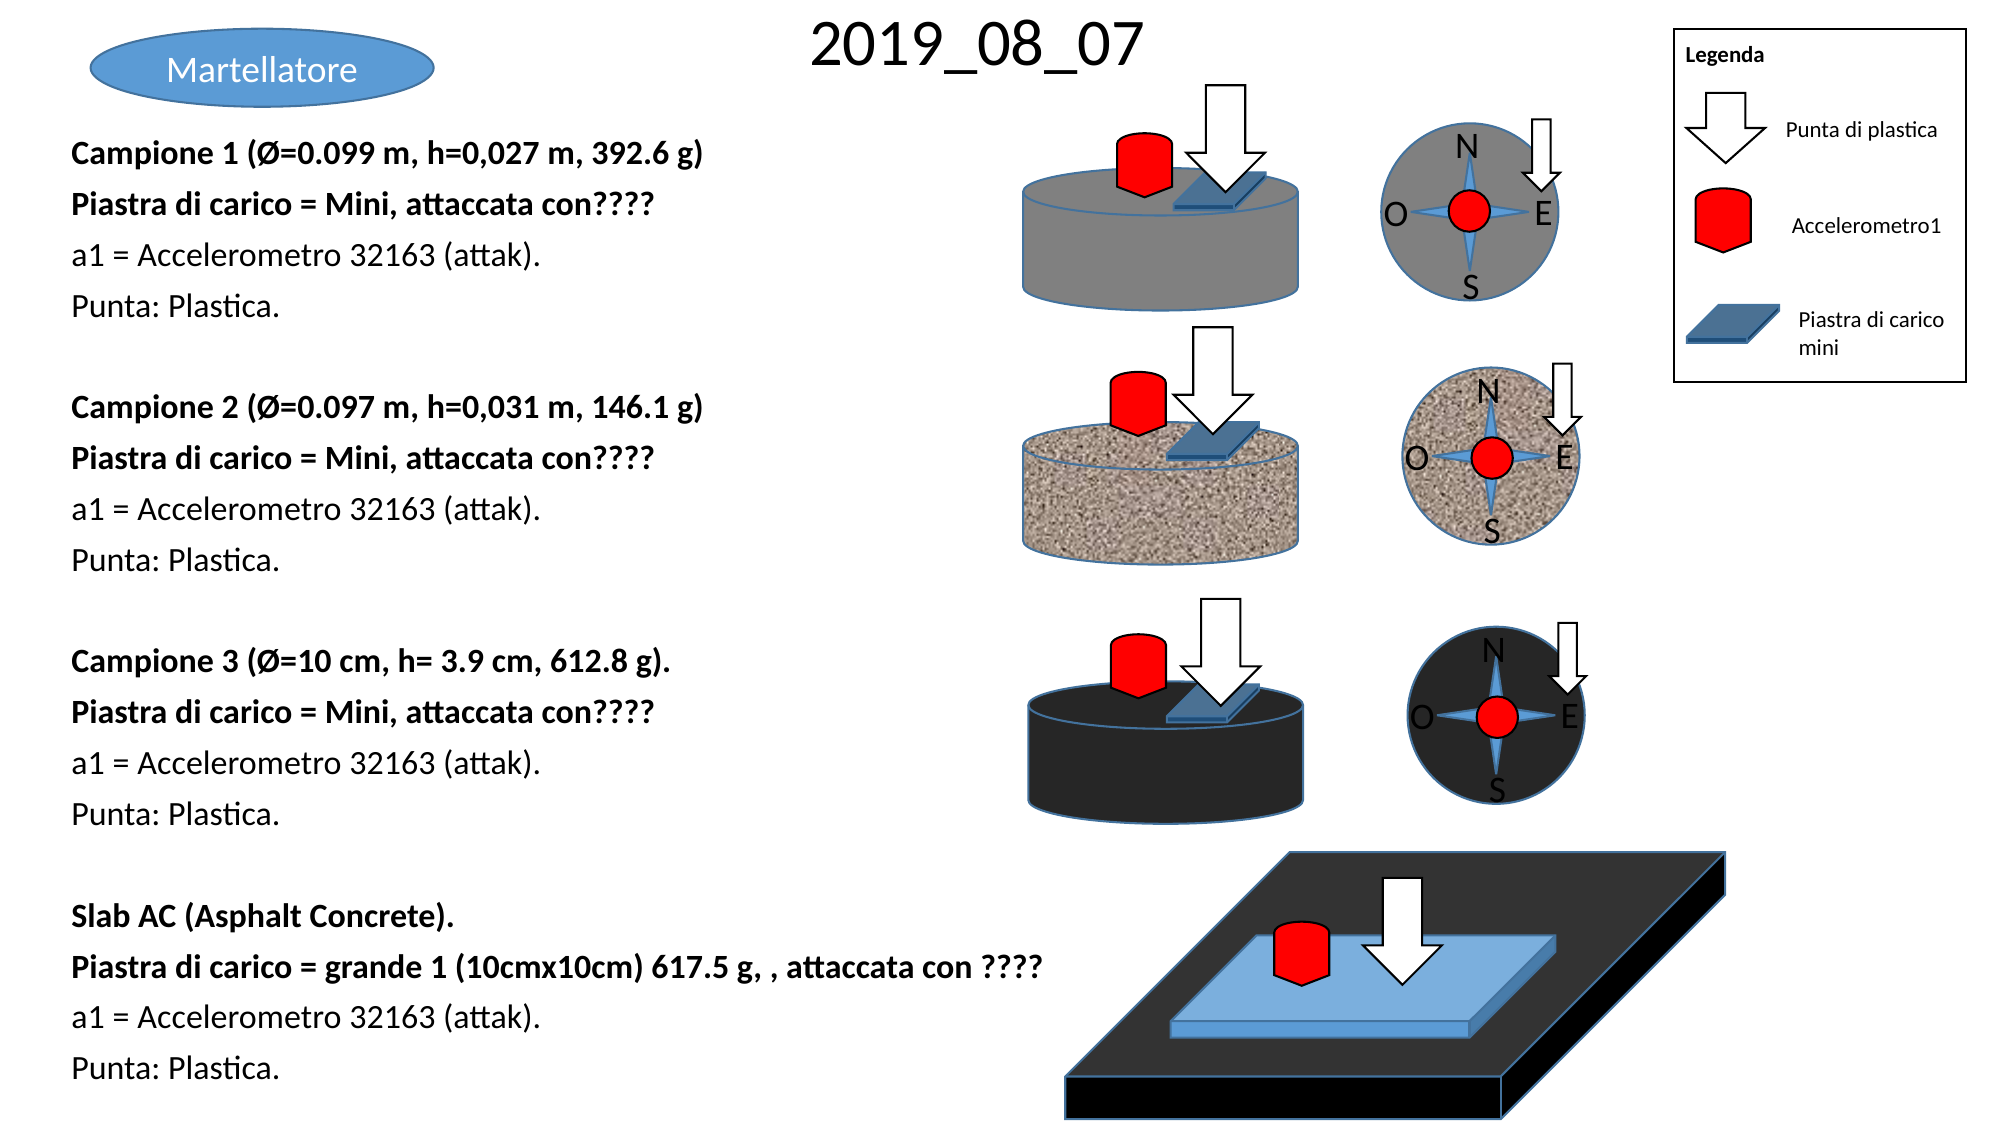

# 2019_08_07
Martellatore

Legenda

Accelerometro1

Punta di plastica

N

Campione 1 (Ø=0.099 m, h=0,027 m, 392.6 g)
Piastra di carico = Mini, attaccata con????
a1 = Accelerometro 32163 (attak).
Punta: Plastica.

Campione 2 (Ø=0.097 m, h=0,031 m, 146.1 g)
Piastra di carico = Mini, attaccata con????
a1 = Accelerometro 32163 (attak).
Punta: Plastica.

Campione 3 (Ø=10 cm, h= 3.9 cm, 612.8 g).
Piastra di carico = Mini, attaccata con????
a1 = Accelerometro 32163 (attak).
Punta: Plastica.

Slab AC (Asphalt Concrete).
Piastra di carico = grande 1 (10cmx10cm) 617.5 g, , attaccata con ????
a1 = Accelerometro 32163 (attak).
Punta: Plastica.

E
O

S
Piastra di carico mini

N

E
O

S

N

E

O

S